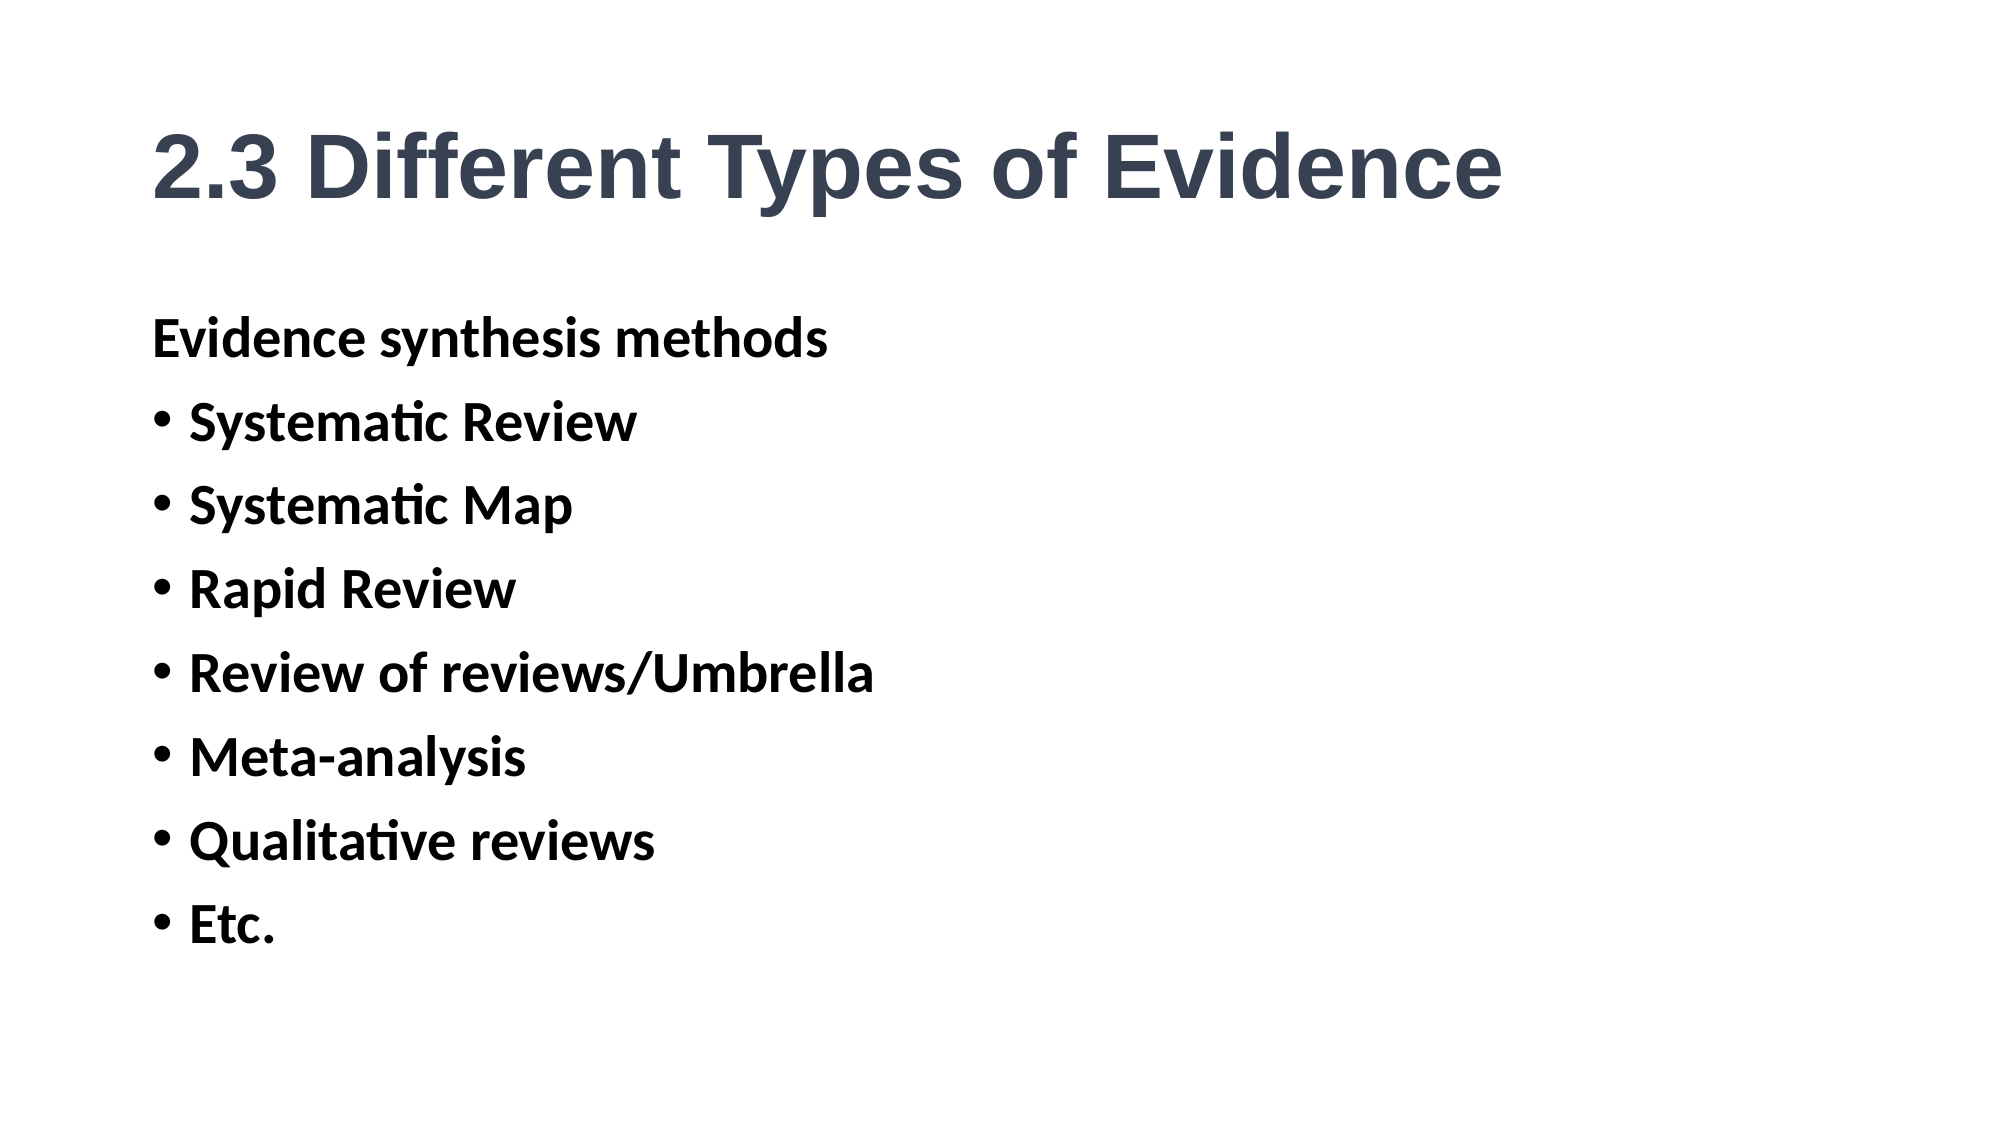

# 2.3 Different Types of Evidence
Evidence synthesis methods
Systematic Review
Systematic Map
Rapid Review
Review of reviews/Umbrella
Meta-analysis
Qualitative reviews
Etc.